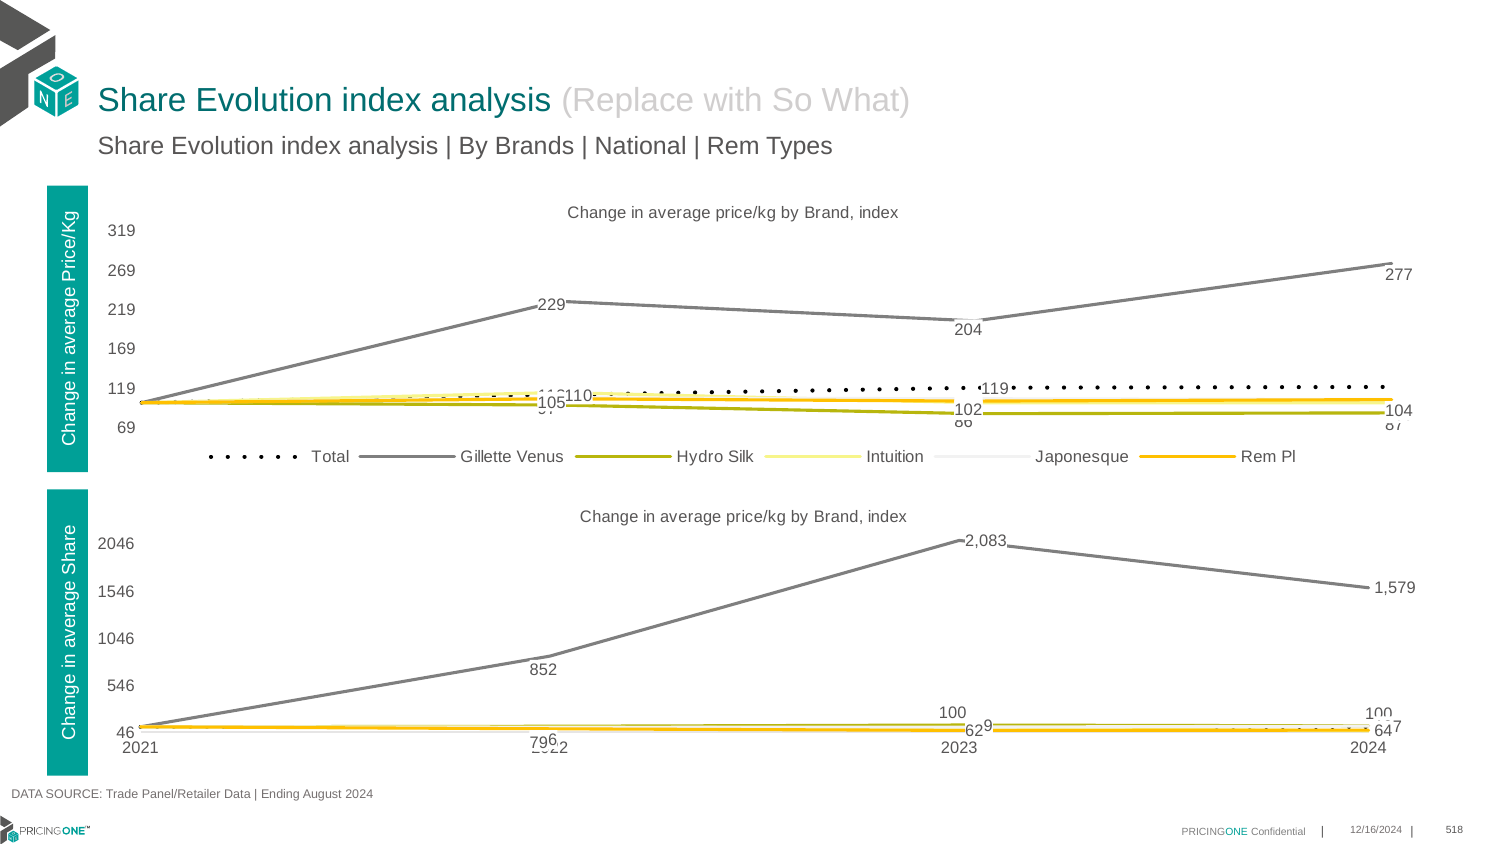

# Share Evolution index analysis (Replace with So What)
Share Evolution index analysis | By Brands | National | Rem Types

### Chart: Change in average price/kg by Brand, index

| Category | Total | Gillette Venus | Hydro Silk | Intuition | Japonesque | Rem Pl |
|---|---|---|---|---|---|---|
| 2021 | 100.0 | 100.0 | 100.0 | 100.0 | 100.0 | 100.0 |
| 2022 | 110.0 | 229.0 | 97.0 | 113.0 | 106.0 | 105.0 |
| 2023 | 119.0 | 204.0 | 86.0 | 100.0 | 105.0 | 102.0 |
| 2024 | 120.0 | 277.0 | 87.0 | 100.0 | 104.0 | 104.0 |
Change in average Price/Kg

### Chart: Change in average price/kg by Brand, index

| Category | Total | Gillette Venus | Hydro Silk | Intuition | Japonesque | Rem Pl |
|---|---|---|---|---|---|---|
| 2021 | 100.0 | 100.0 | 100.0 | 100.0 | 100.0 | 100.0 |
| 2022 | 100.0 | 852.0 | 106.0 | 97.0 | 94.0 | 79.0 |
| 2023 | 100.0 | 2083.0 | 119.0 | 85.0 | 97.0 | 62.0 |
| 2024 | 100.0 | 1579.0 | 110.0 | 58.0 | 107.0 | 64.0 |
Change in average Share
DATA SOURCE: Trade Panel/Retailer Data | Ending August 2024

12/16/2024
518